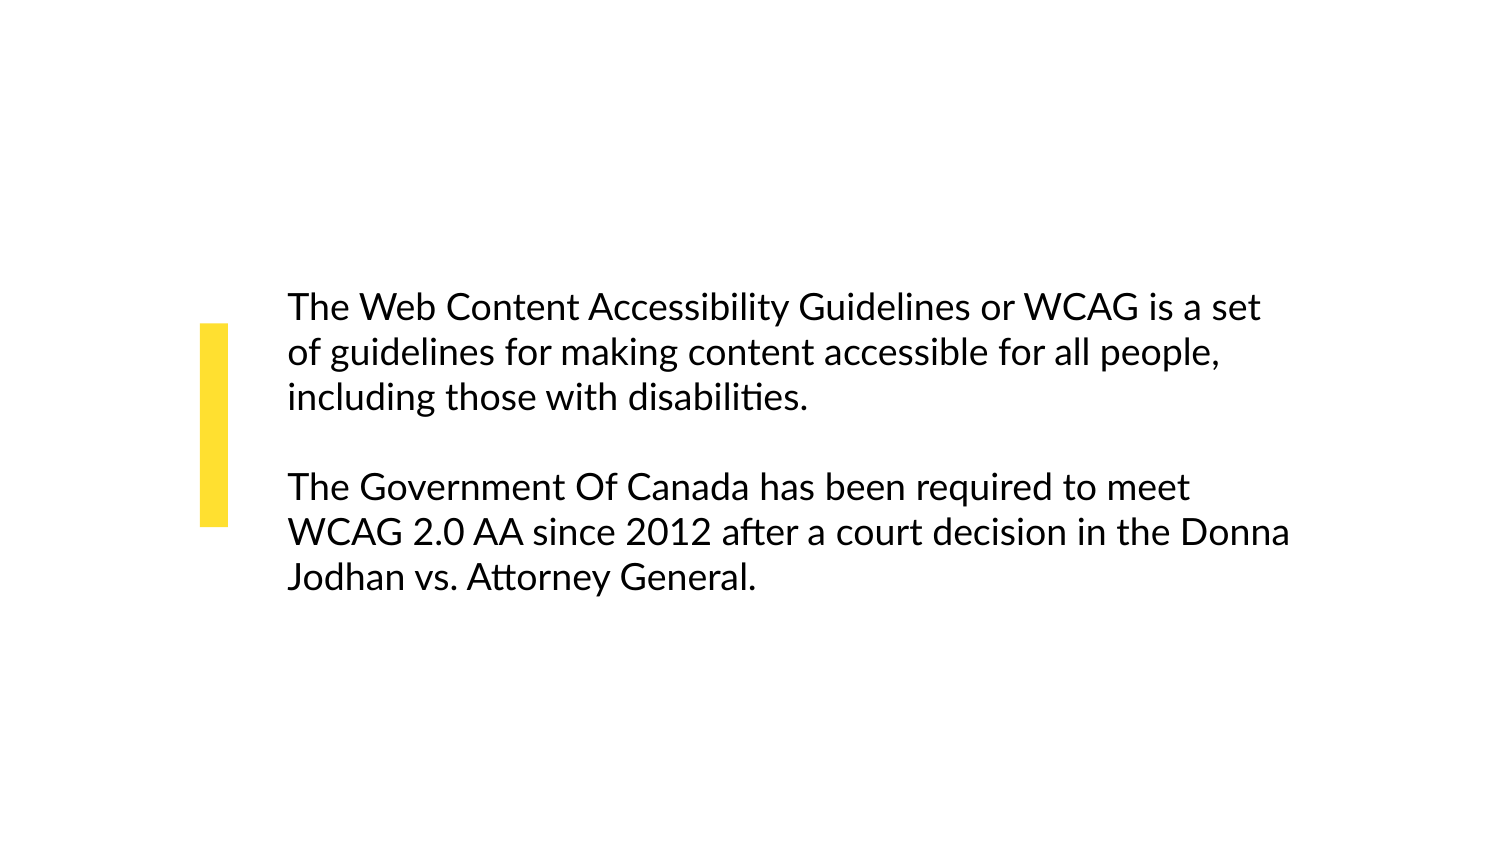

# The Web Content Accessibility Guidelines or WCAG is a set of guidelines for making content accessible for all people, including those with disabilities. The Government Of Canada has been required to meet WCAG 2.0 AA since 2012 after a court decision in the Donna Jodhan vs. Attorney General.